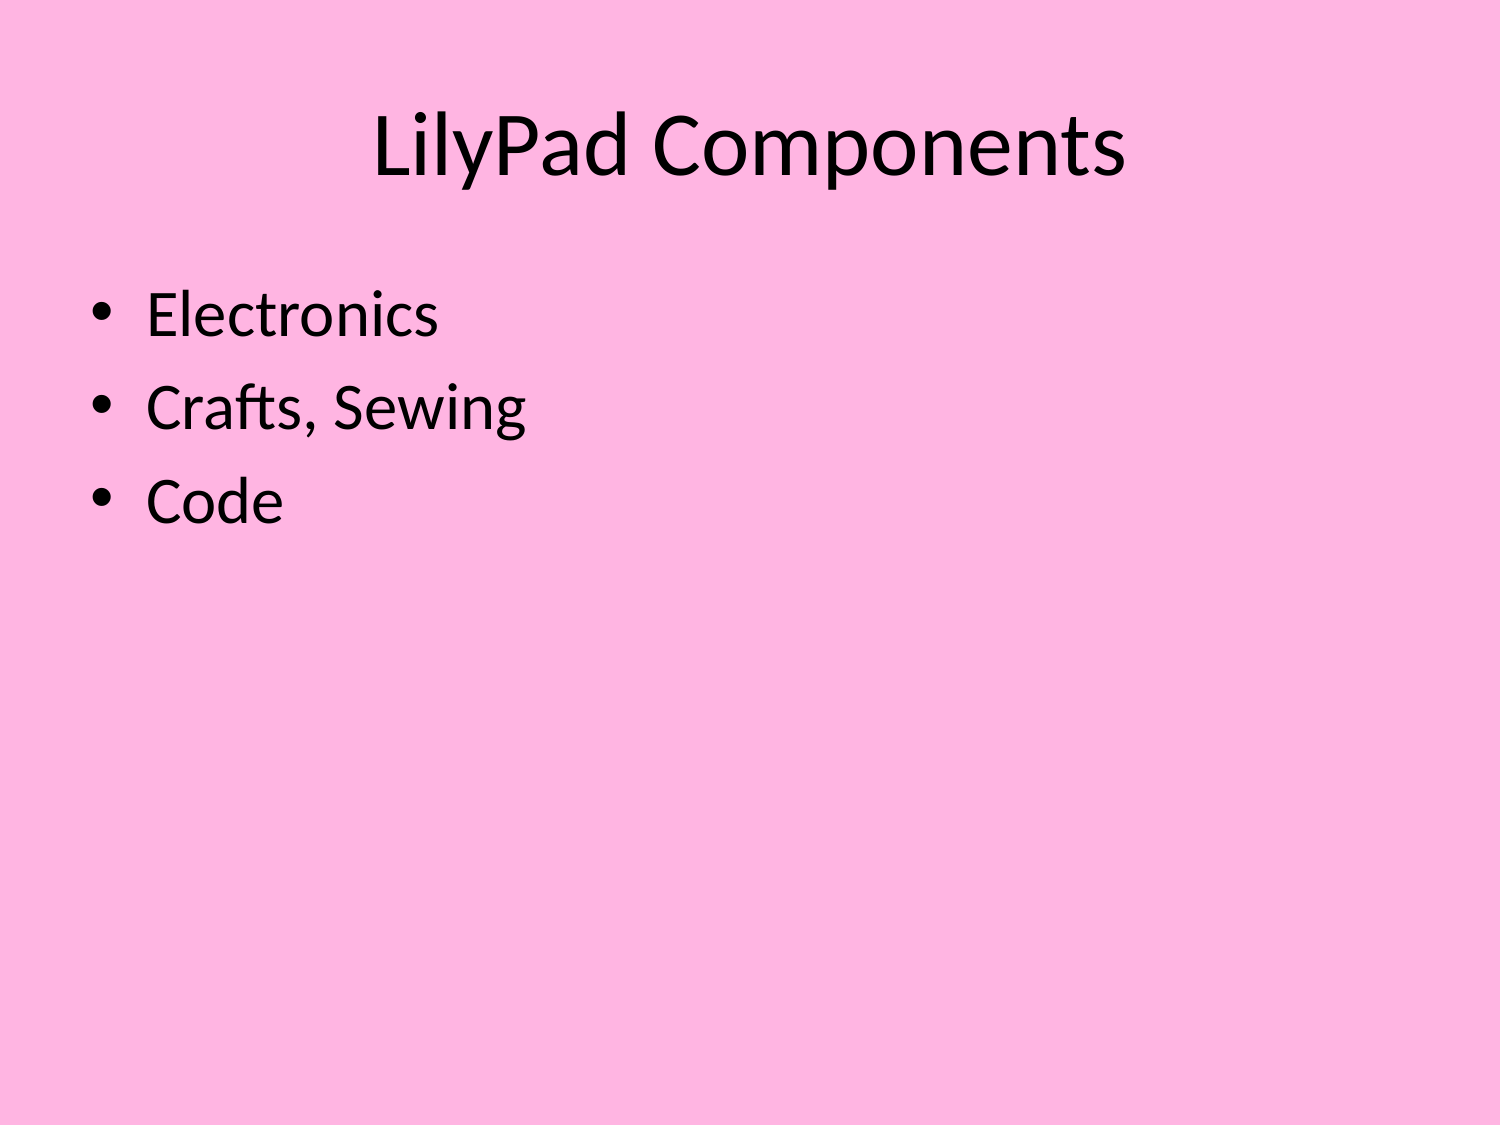

# LilyPad Components
Electronics
Crafts, Sewing
Code